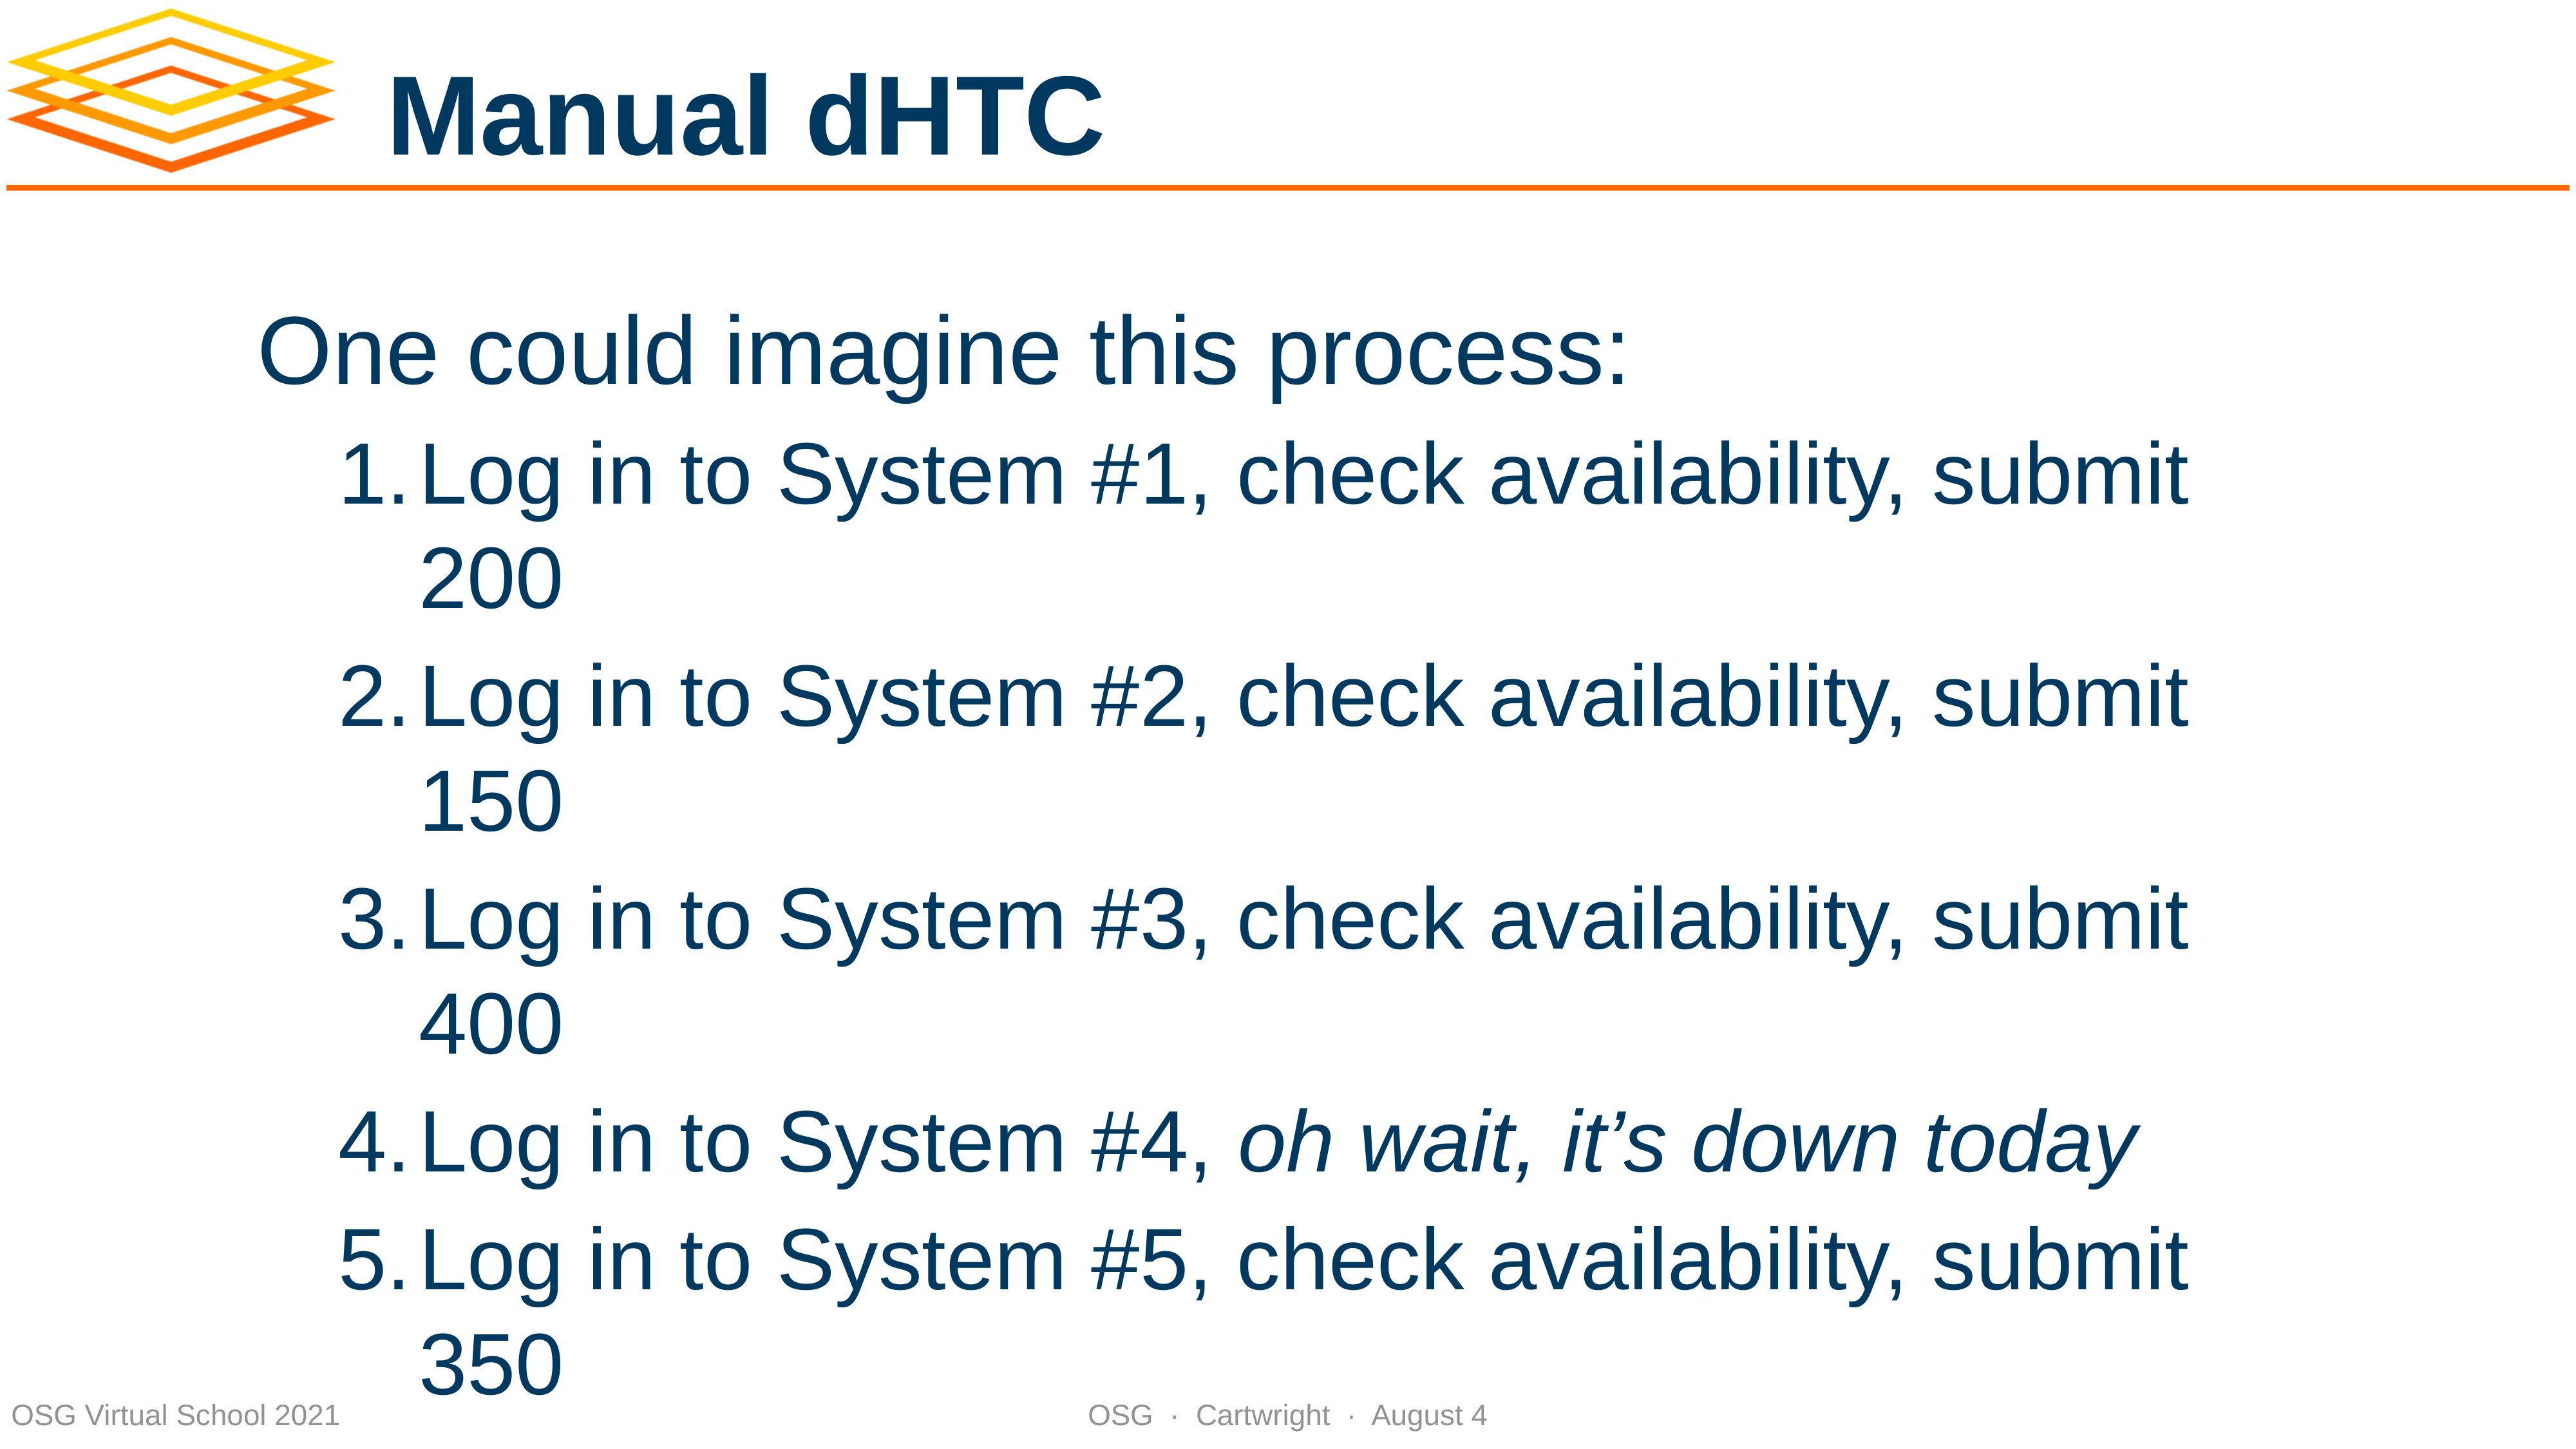

# Manual dHTC
One could imagine this process:
Log in to System #1, check availability, submit 200
Log in to System #2, check availability, submit 150
Log in to System #3, check availability, submit 400
Log in to System #4, oh wait, it’s down today
Log in to System #5, check availability, submit 350
…
Which jobs are left to submit? Which are running? Help!
12